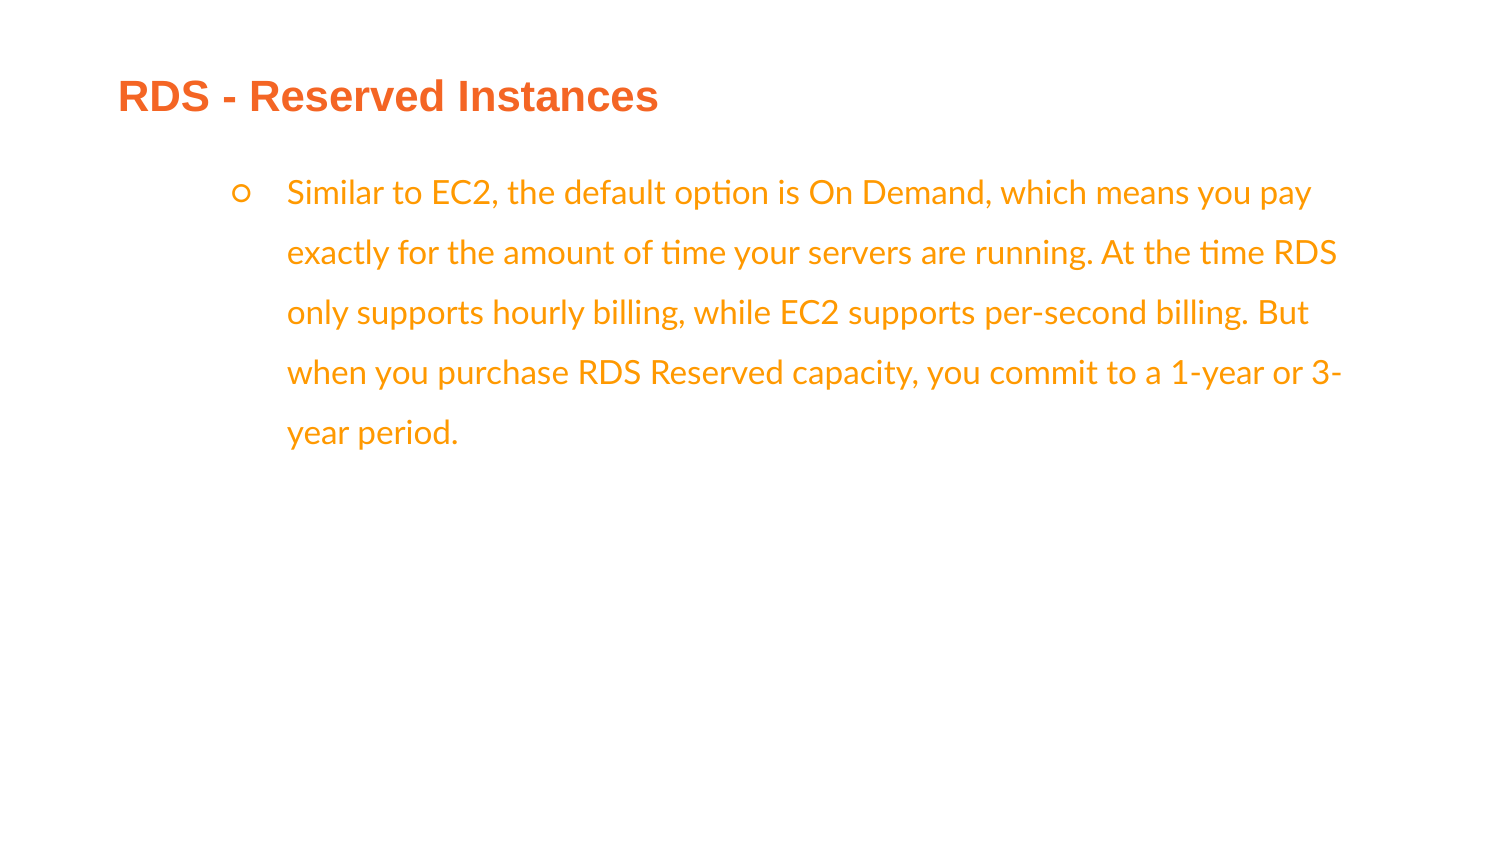

RDS - Reserved Instances
Similar to EC2, the default option is On Demand, which means you pay exactly for the amount of time your servers are running. At the time RDS only supports hourly billing, while EC2 supports per-second billing. But when you purchase RDS Reserved capacity, you commit to a 1-year or 3-year period.